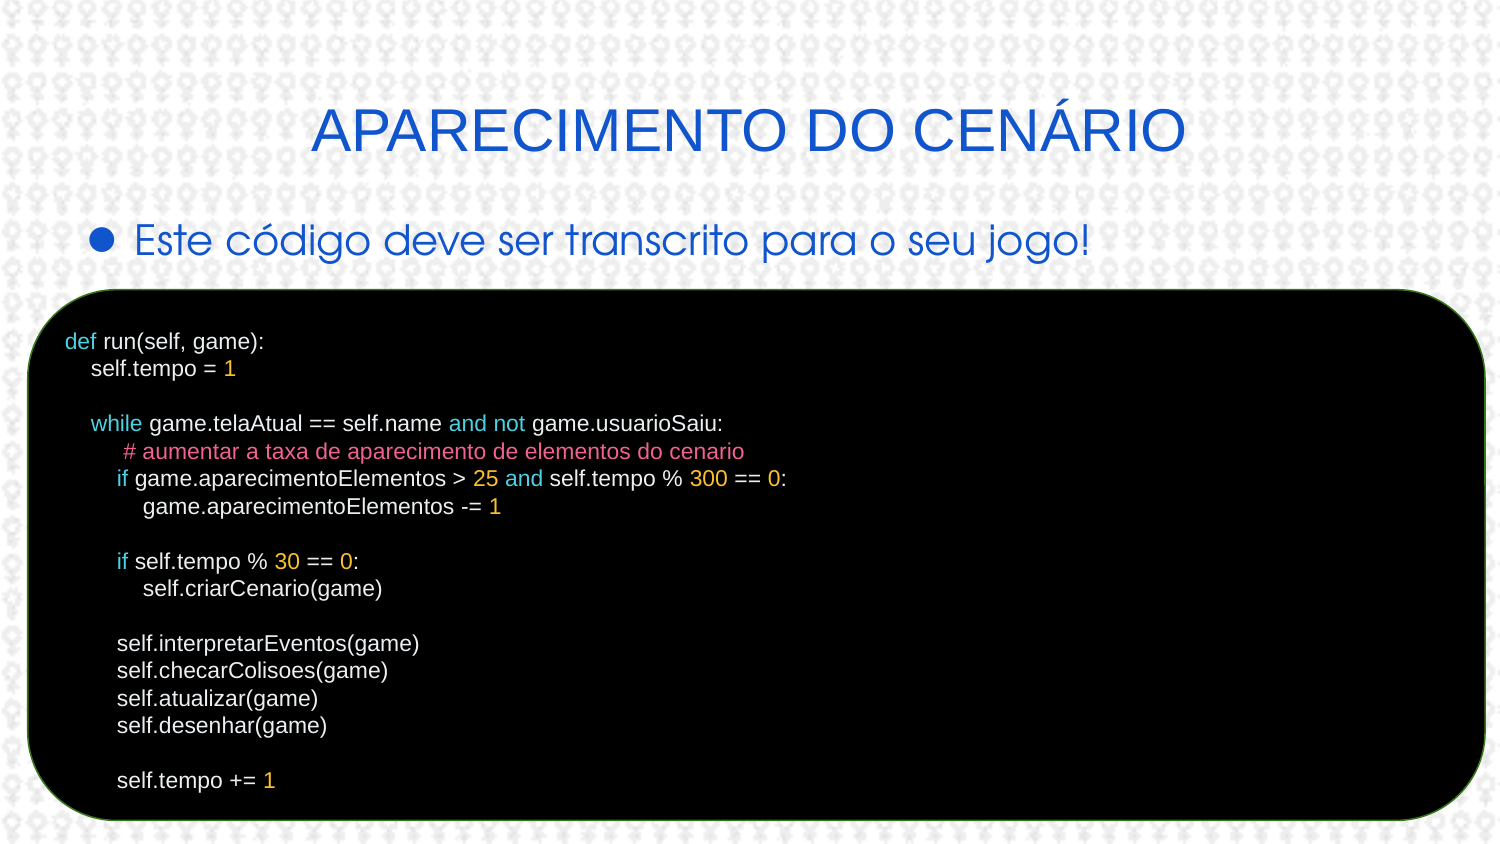

# APARECIMENTO DO CENÁRIO
Este código deve ser transcrito para o seu jogo!

def run(self, game):
    self.tempo = 1

    while game.telaAtual == self.name and not game.usuarioSaiu:
         # aumentar a taxa de aparecimento de elementos do cenario
        if game.aparecimentoElementos > 25 and self.tempo % 300 == 0:
            game.aparecimentoElementos -= 1

        if self.tempo % 30 == 0:
            self.criarCenario(game)

        self.interpretarEventos(game)
        self.checarColisoes(game)
        self.atualizar(game)
        self.desenhar(game)

        self.tempo += 1